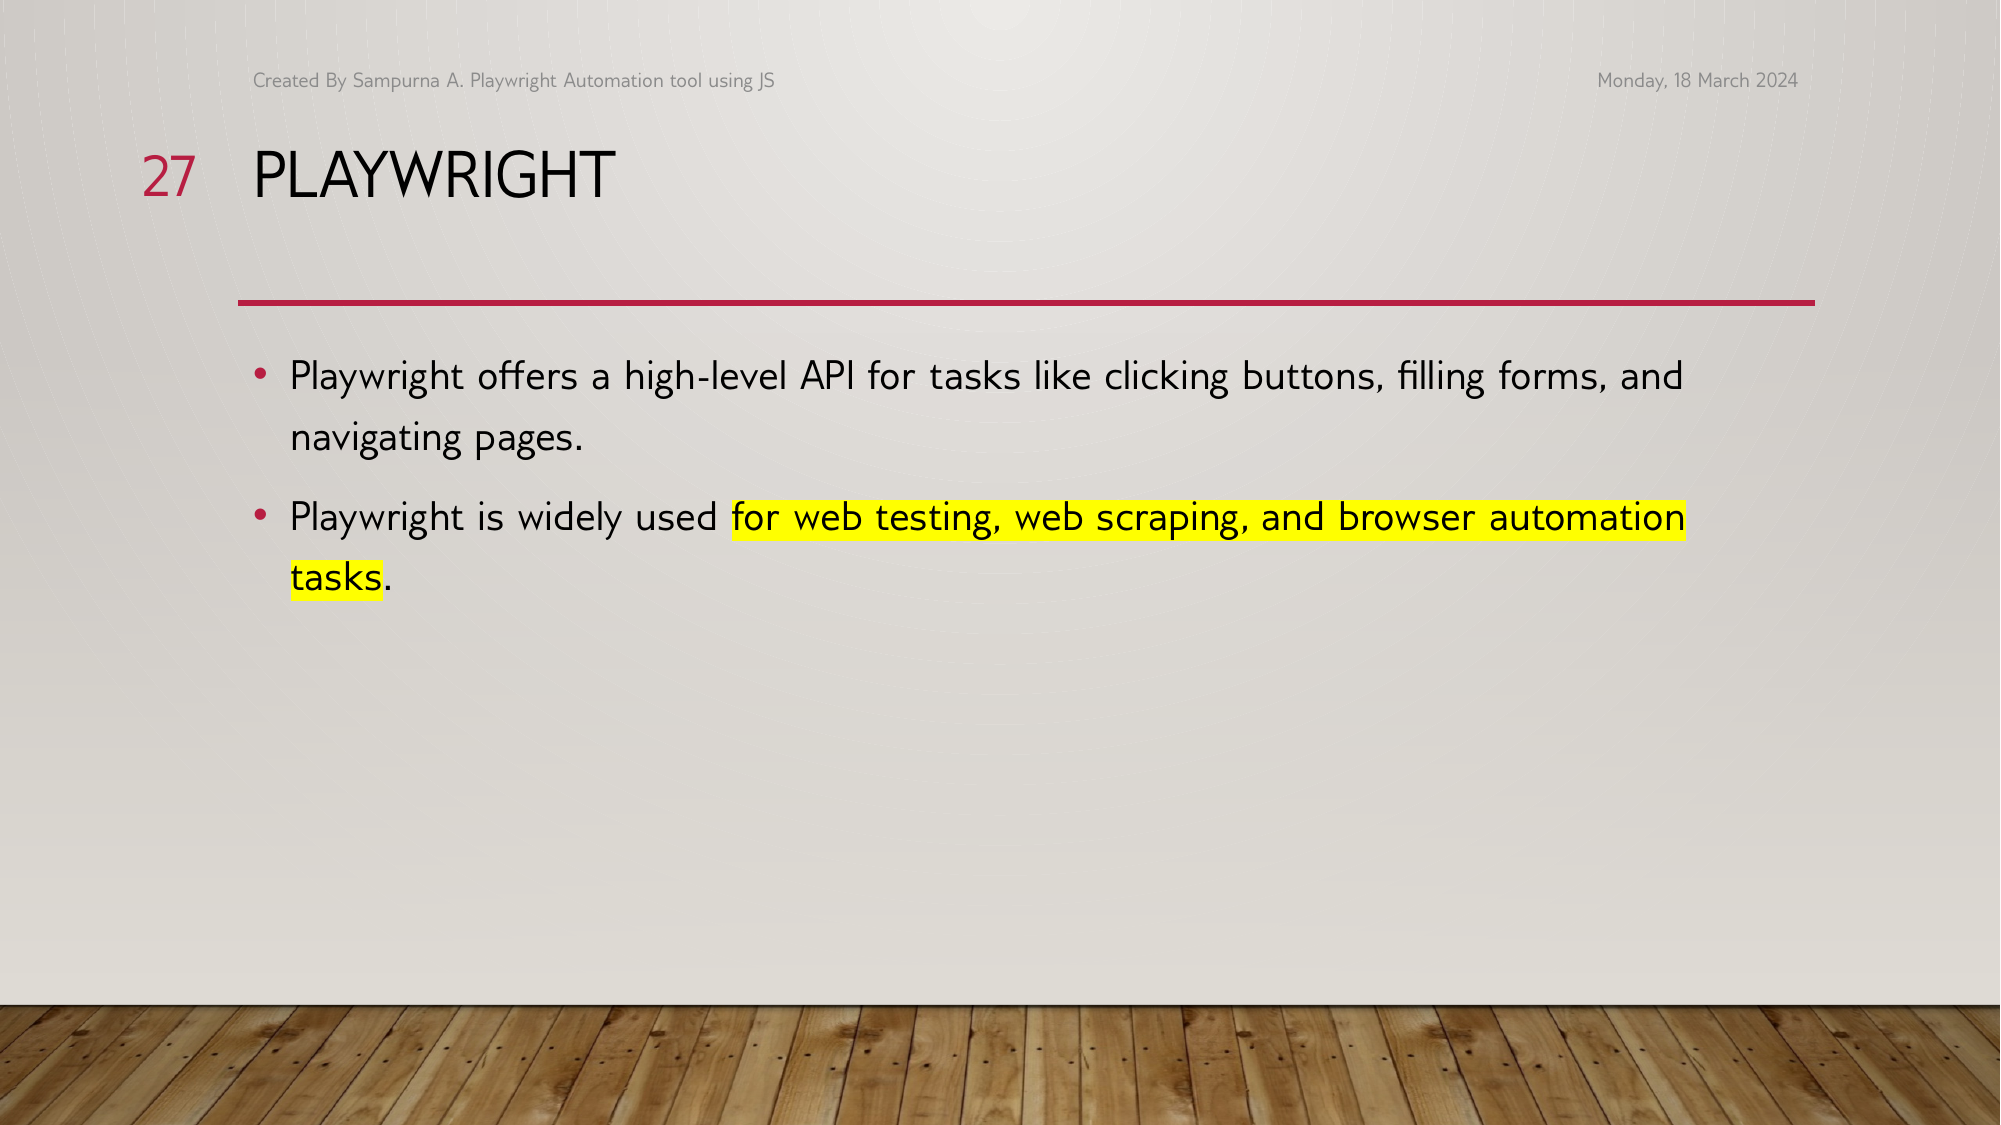

Created By Sampurna A. Playwright Automation tool using JS
Monday, 18 March 2024
27
# Playwright
Playwright offers a high-level API for tasks like clicking buttons, filling forms, and navigating pages.
Playwright is widely used for web testing, web scraping, and browser automation tasks.